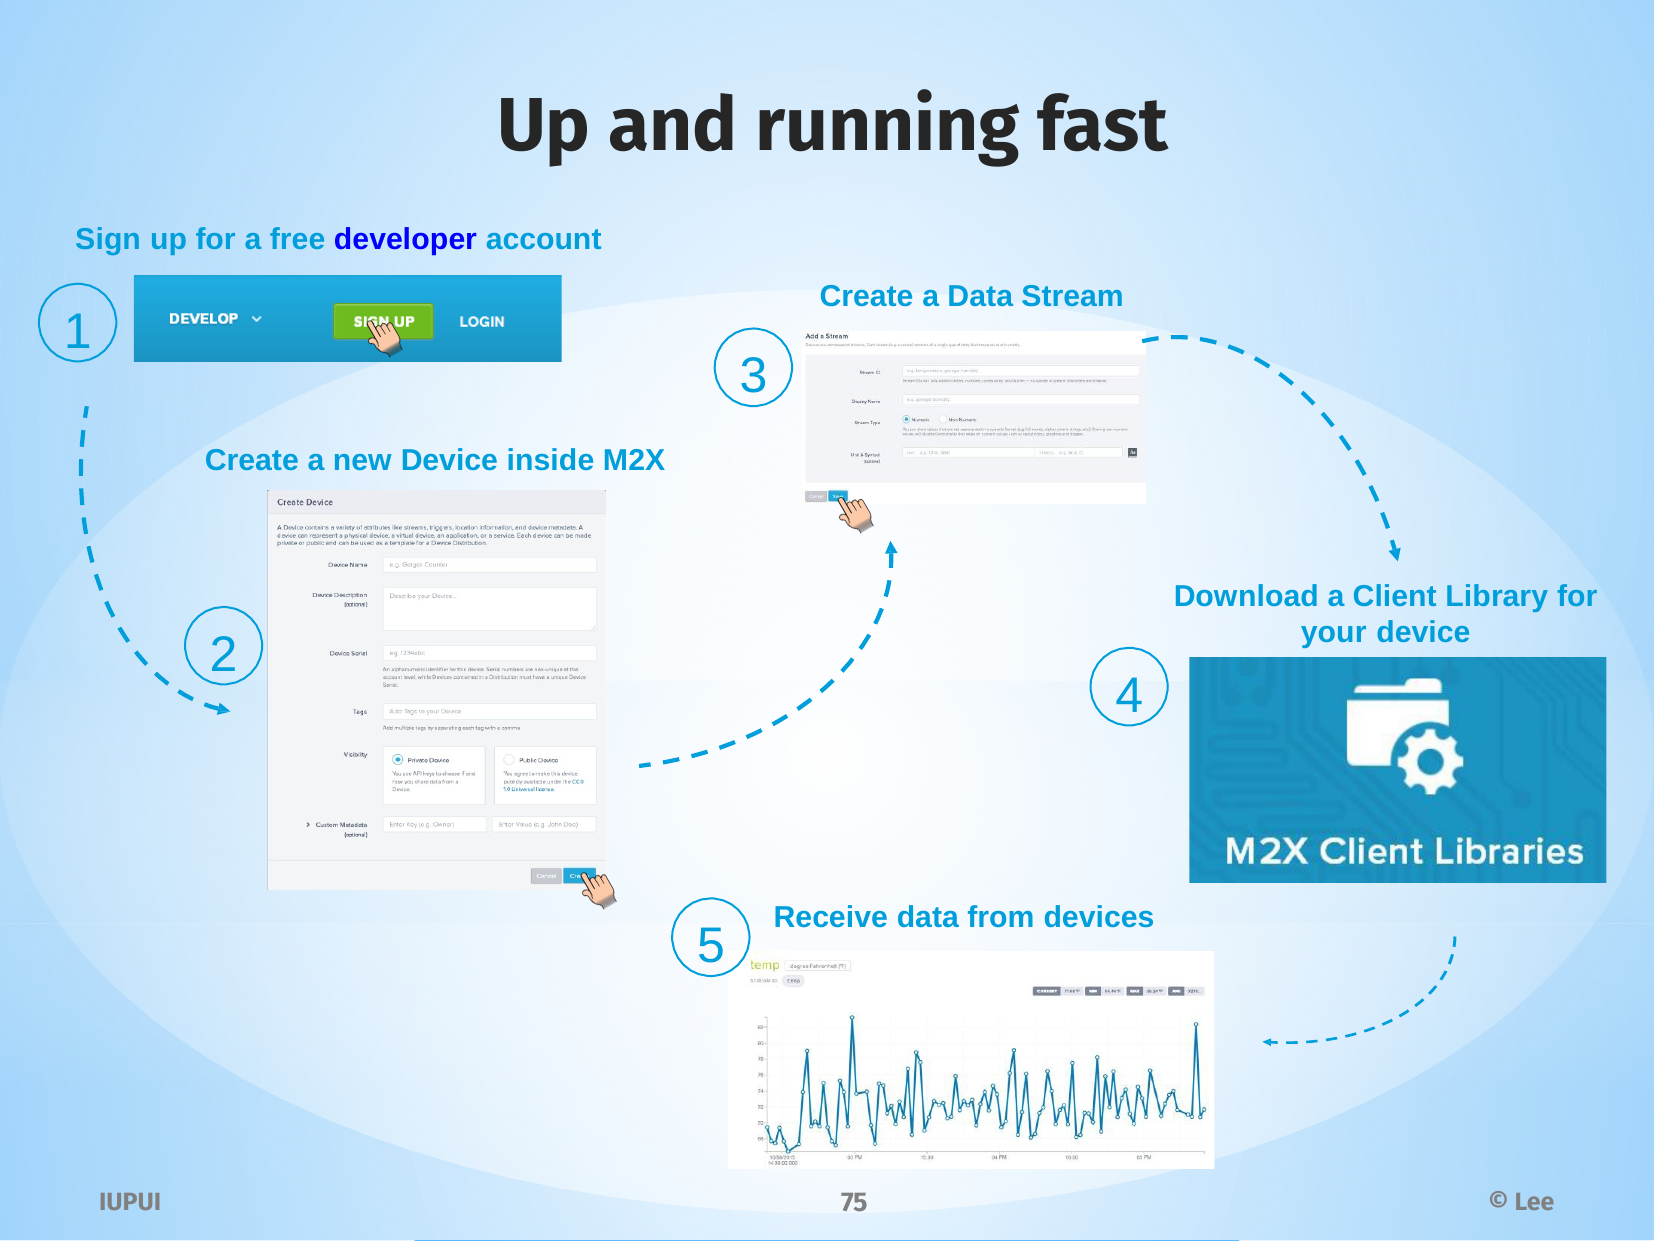

# Up and running fast
Sign up for a free developer account

Create a Data Stream

1

3

Create a new Device inside M2X

Download a Client Library for
your device

2

4

Receive data from devices

5

IUPUI
75
© Lee